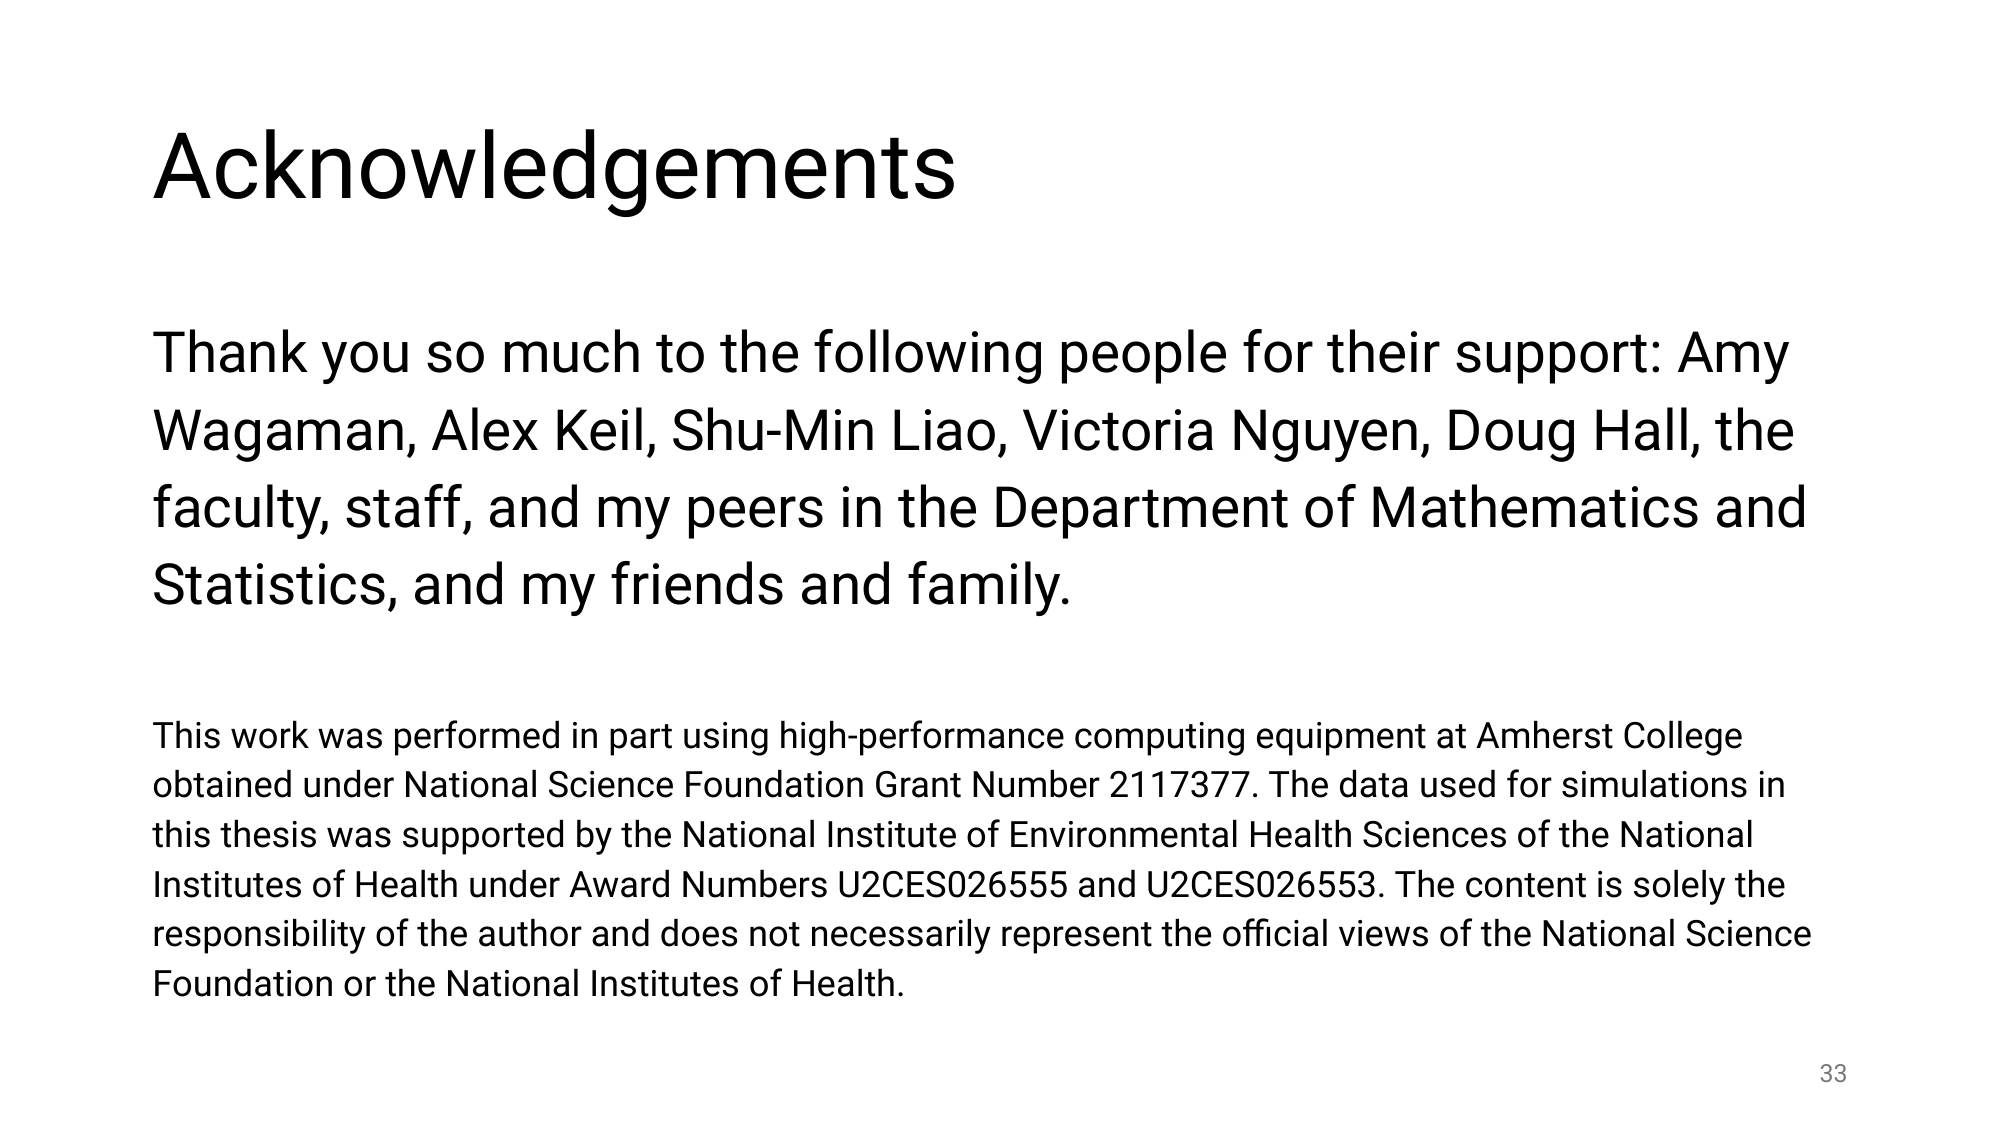

# Acknowledgements
Thank you so much to the following people for their support: Amy Wagaman, Alex Keil, Shu-Min Liao, Victoria Nguyen, Doug Hall, the faculty, staff, and my peers in the Department of Mathematics and Statistics, and my friends and family.

This work was performed in part using high-performance computing equipment at Amherst College obtained under National Science Foundation Grant Number 2117377. The data used for simulations in this thesis was supported by the National Institute of Environmental Health Sciences of the National Institutes of Health under Award Numbers U2CES026555 and U2CES026553. The content is solely the responsibility of the author and does not necessarily represent the official views of the National Science Foundation or the National Institutes of Health.

33